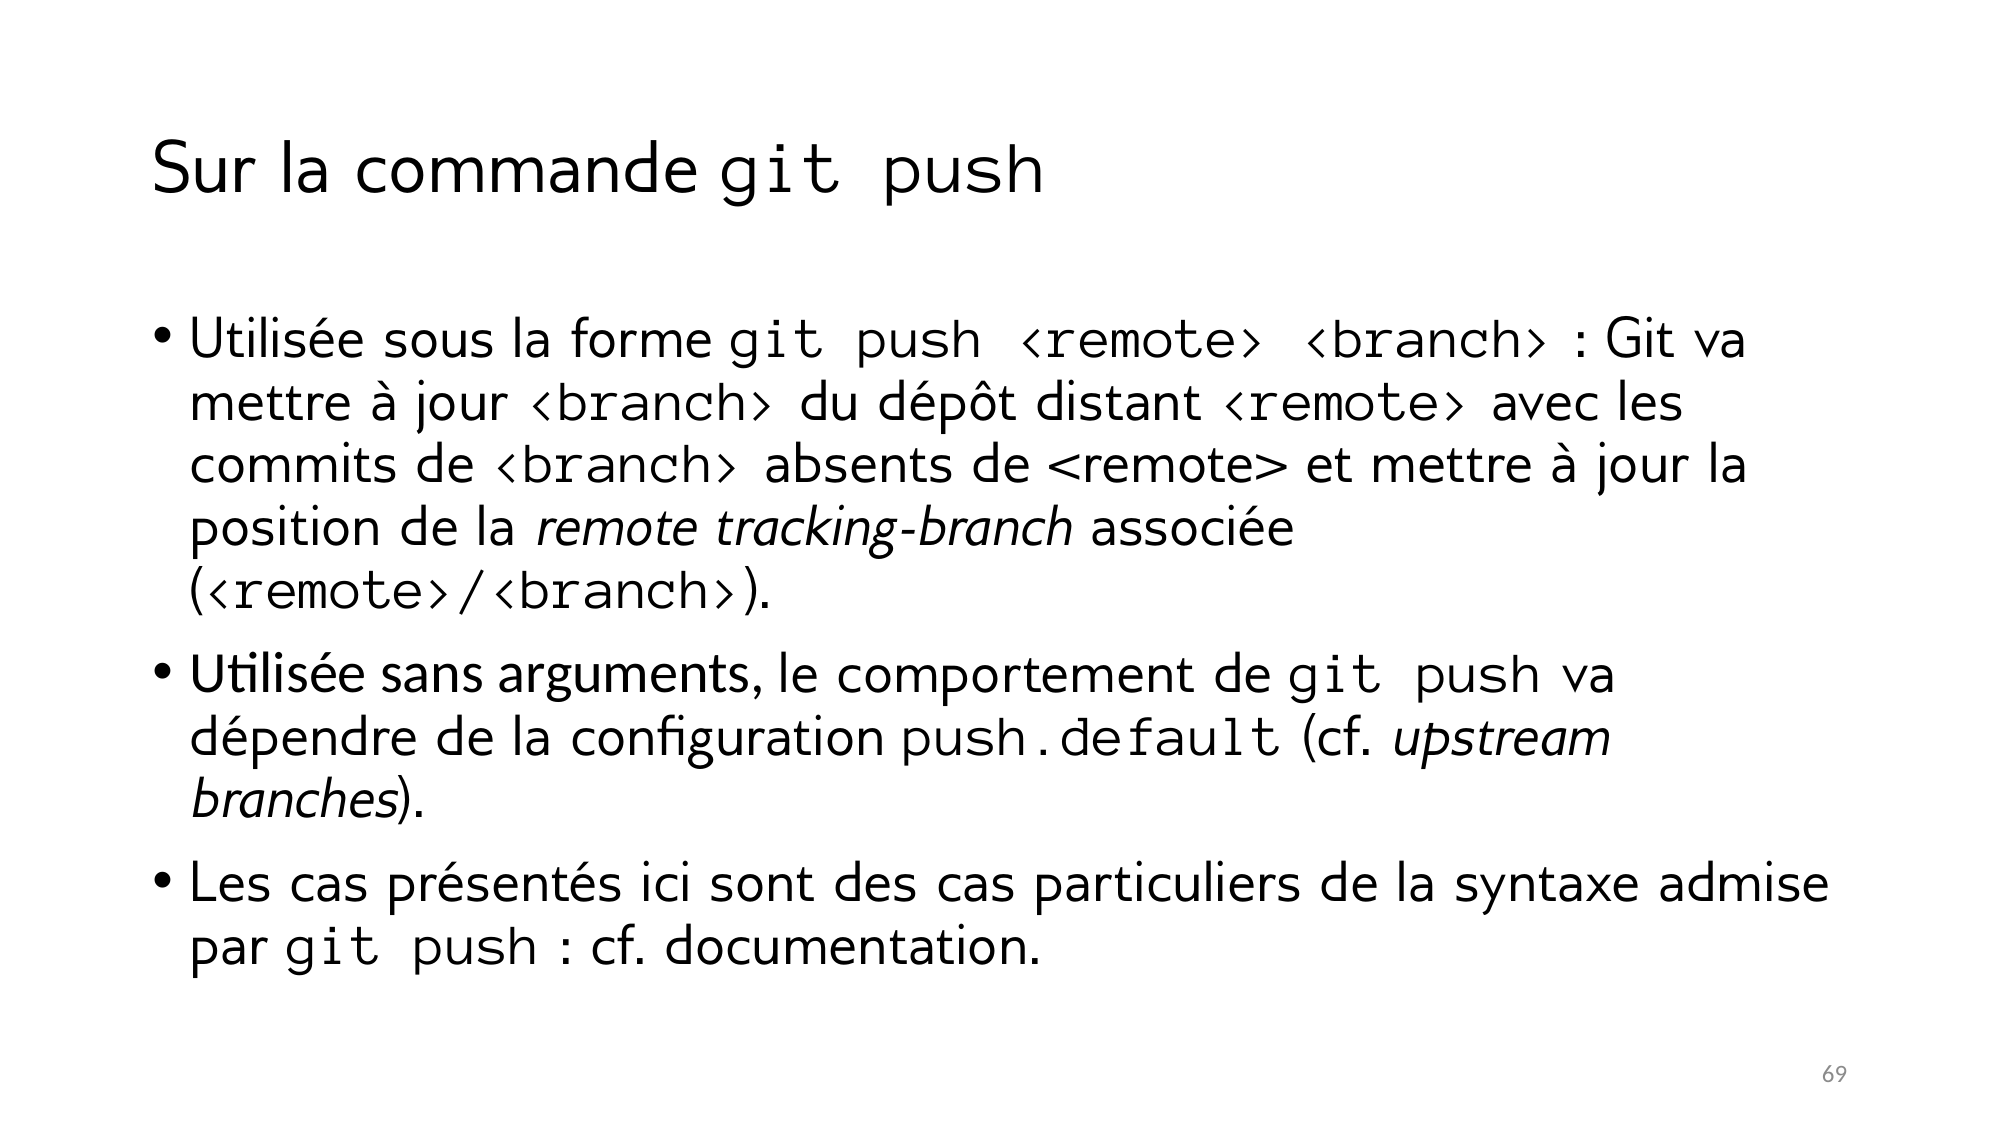

# Sur la commande git push
Utilisée sous la forme git push <remote> <branch> : Git va mettre à jour <branch> du dépôt distant <remote> avec les commits de <branch> absents de <remote> et mettre à jour la position de la remote tracking-branch associée (<remote>/<branch>).
Utilisée sans arguments, le comportement de git push va dépendre de la configuration push.default (cf. upstream branches).
Les cas présentés ici sont des cas particuliers de la syntaxe admise par git push : cf. documentation.
69